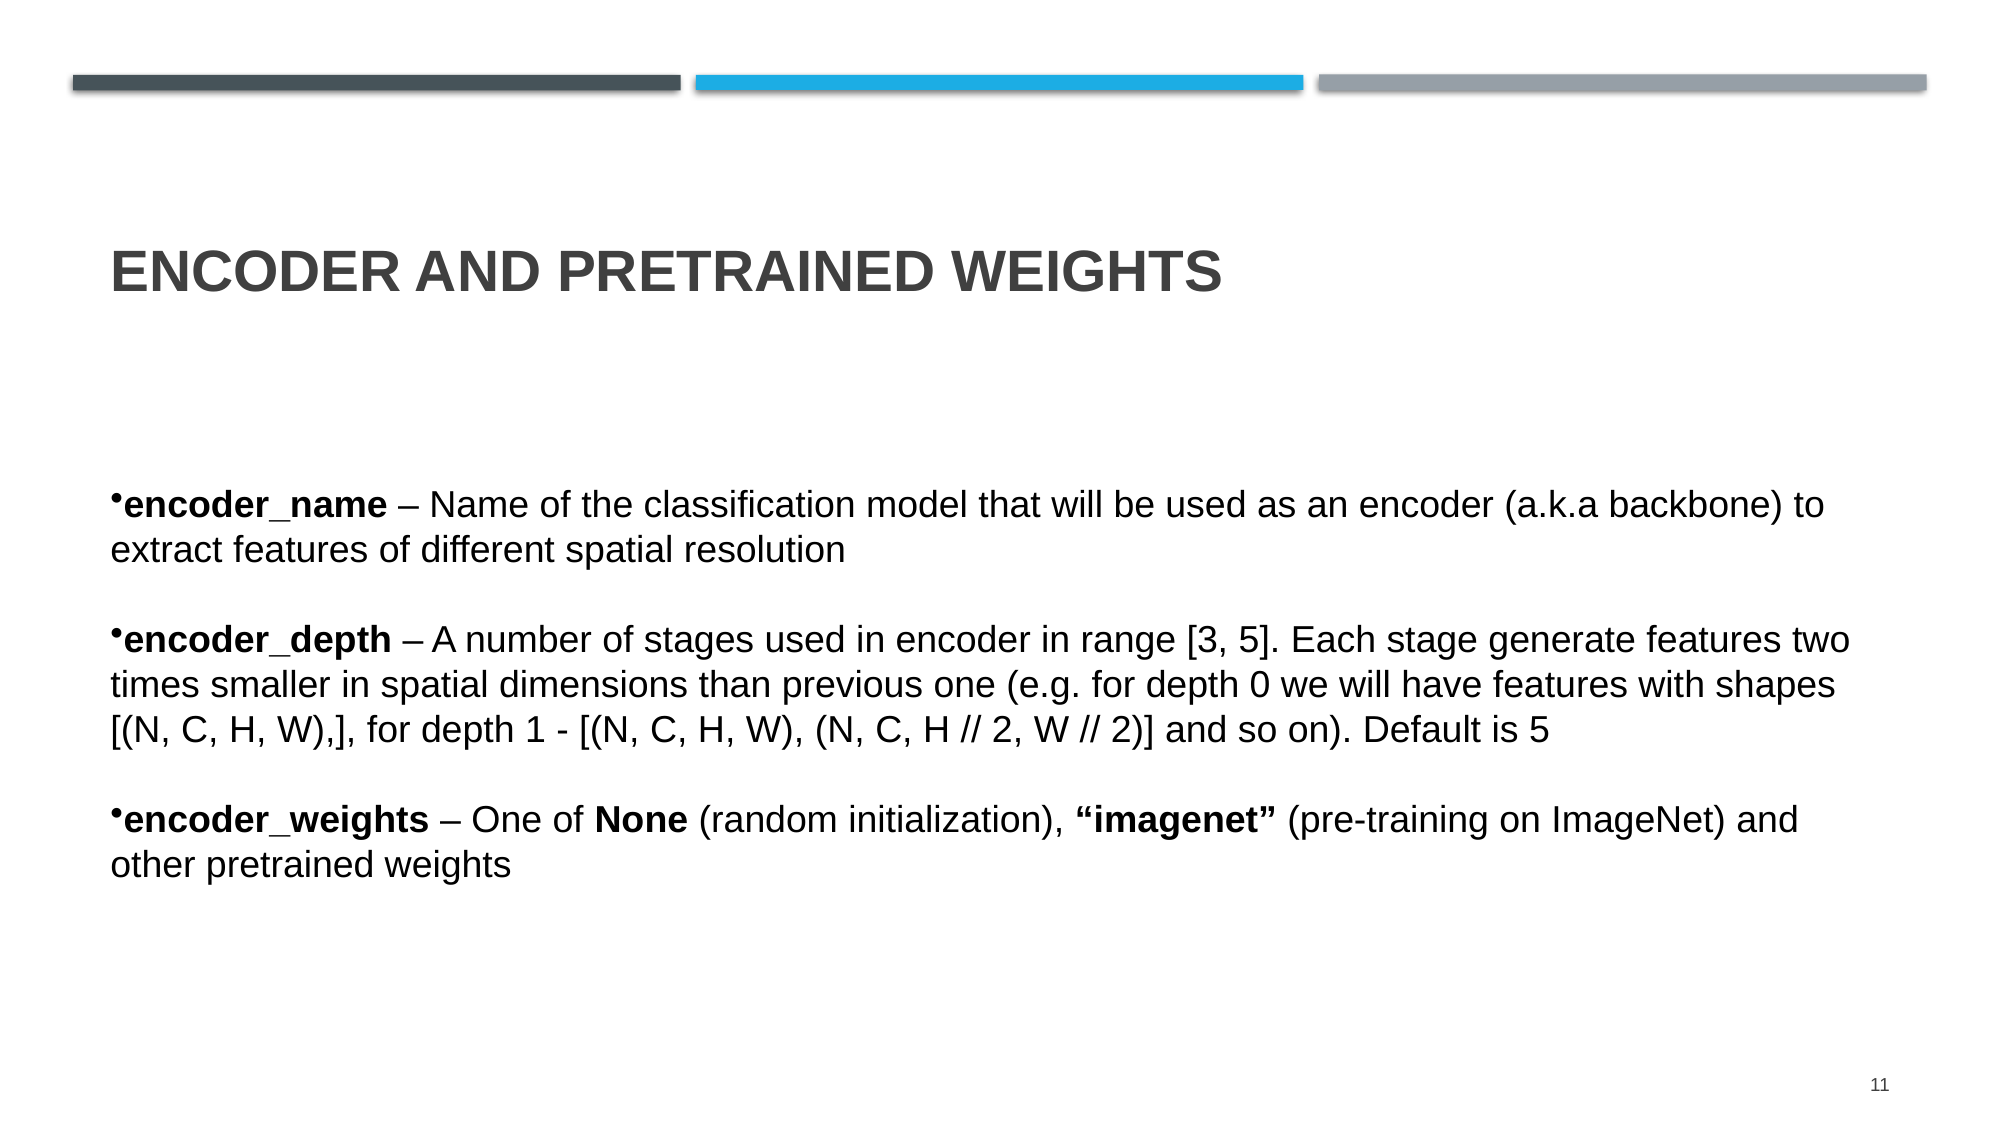

# Encoder and pretrained weights
encoder_name – Name of the classification model that will be used as an encoder (a.k.a backbone) to extract features of different spatial resolution

encoder_depth – A number of stages used in encoder in range [3, 5]. Each stage generate features two times smaller in spatial dimensions than previous one (e.g. for depth 0 we will have features with shapes [(N, C, H, W),], for depth 1 - [(N, C, H, W), (N, C, H // 2, W // 2)] and so on). Default is 5

encoder_weights – One of None (random initialization), “imagenet” (pre-training on ImageNet) and other pretrained weights
11